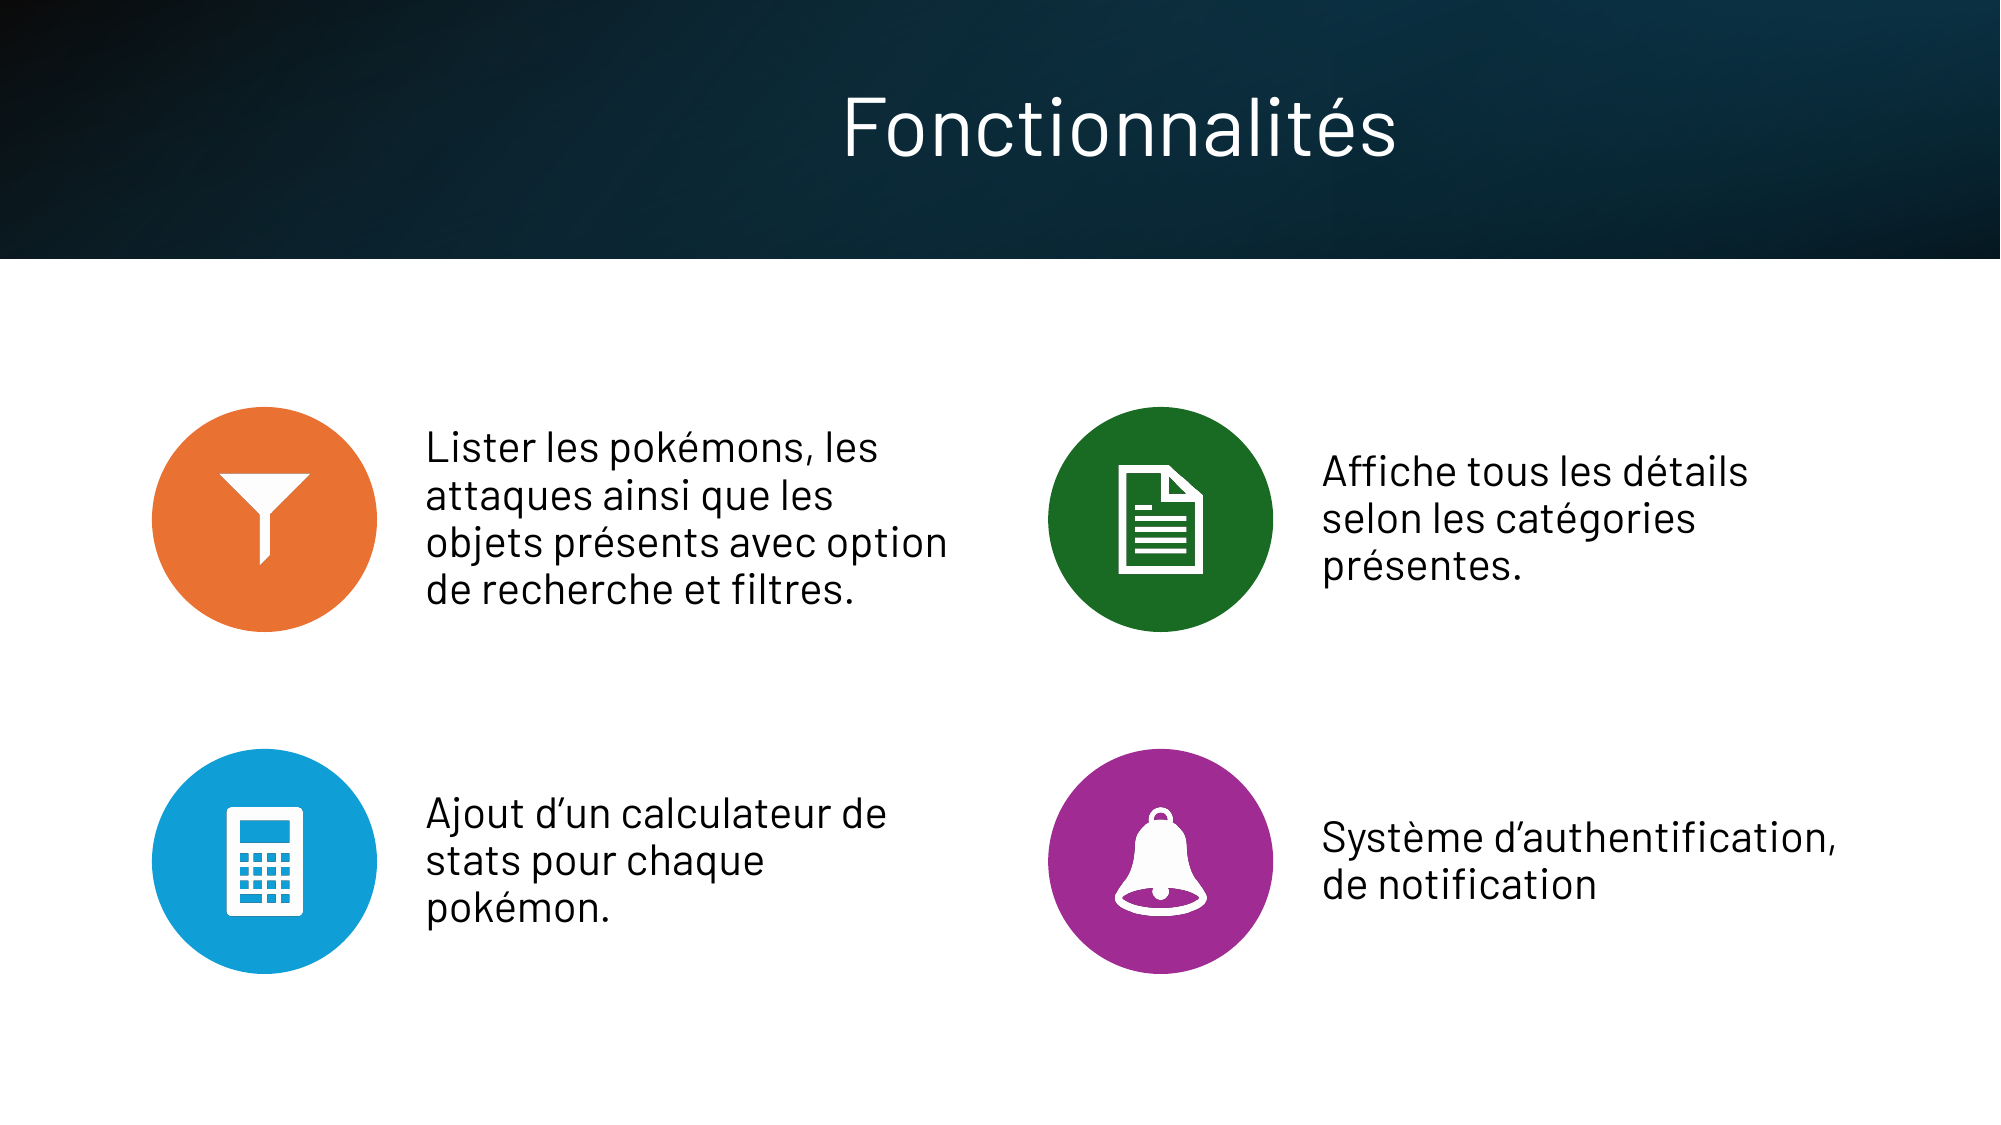

# Fonctionnalités
Lister les pokémons, les attaques ainsi que les objets présents avec option de recherche et filtres.
Affiche tous les détails selon les catégories présentes.
Ajout d’un calculateur de stats pour chaque pokémon.
Système d’authentification, de notification